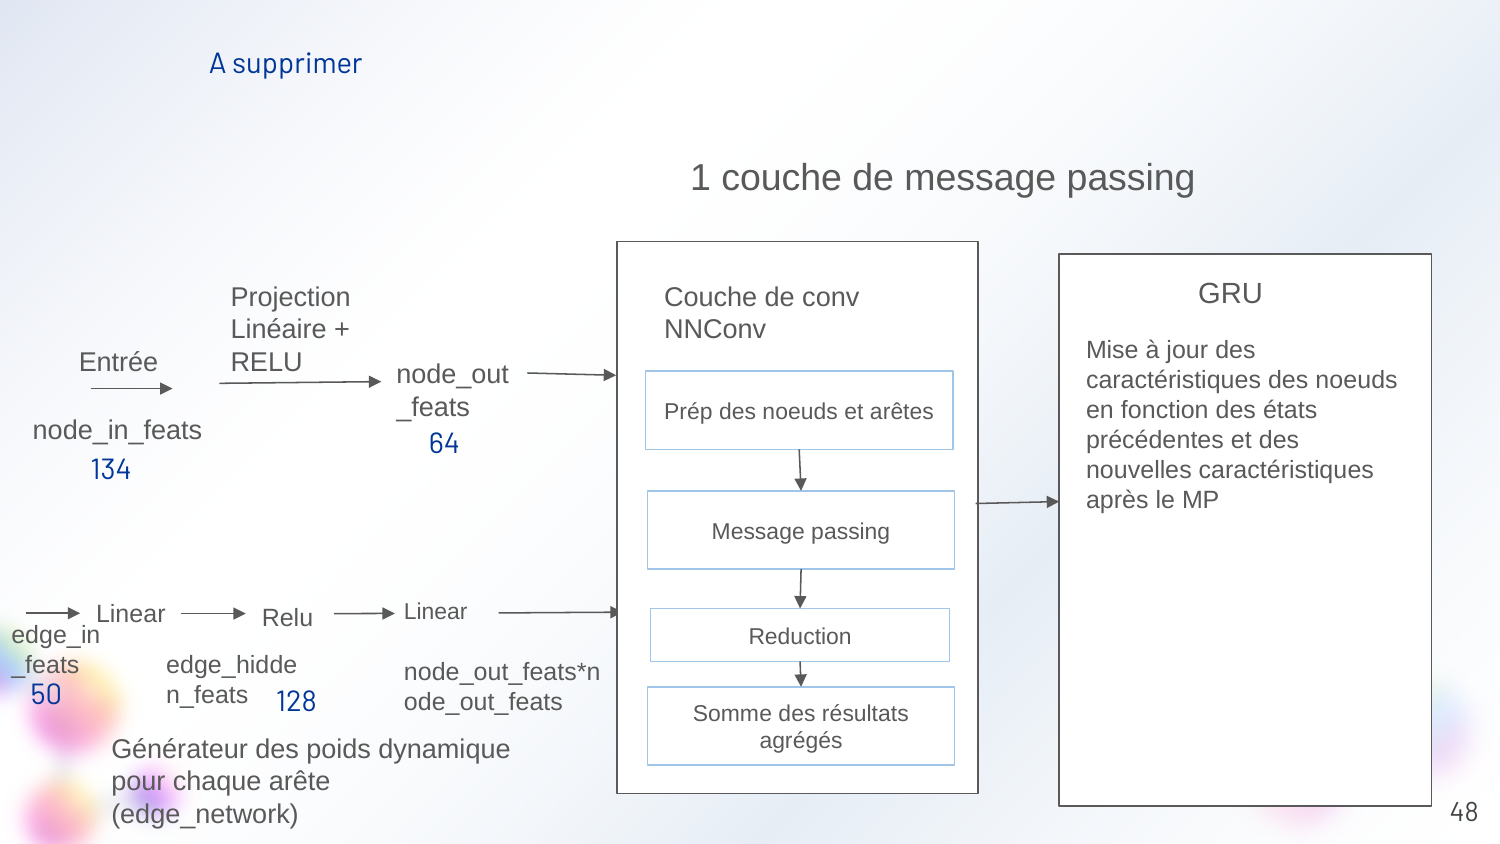

A supprimer
1 couche de message passing

GRU
Projection
Linéaire + RELU
Couche de conv NNConv
Mise à jour des caractéristiques des noeuds en fonction des états précédentes et des nouvelles caractéristiques après le MP
Entrée
node_out_feats
Prép des noeuds et arêtes
node_in_feats
64
134
Message passing
Linear
Linear
Relu
Reduction
edge_in_feats
edge_hidden_feats
node_out_feats*node_out_feats
50
128
Somme des résultats agrégés
Générateur des poids dynamique pour chaque arête (edge_network)
48